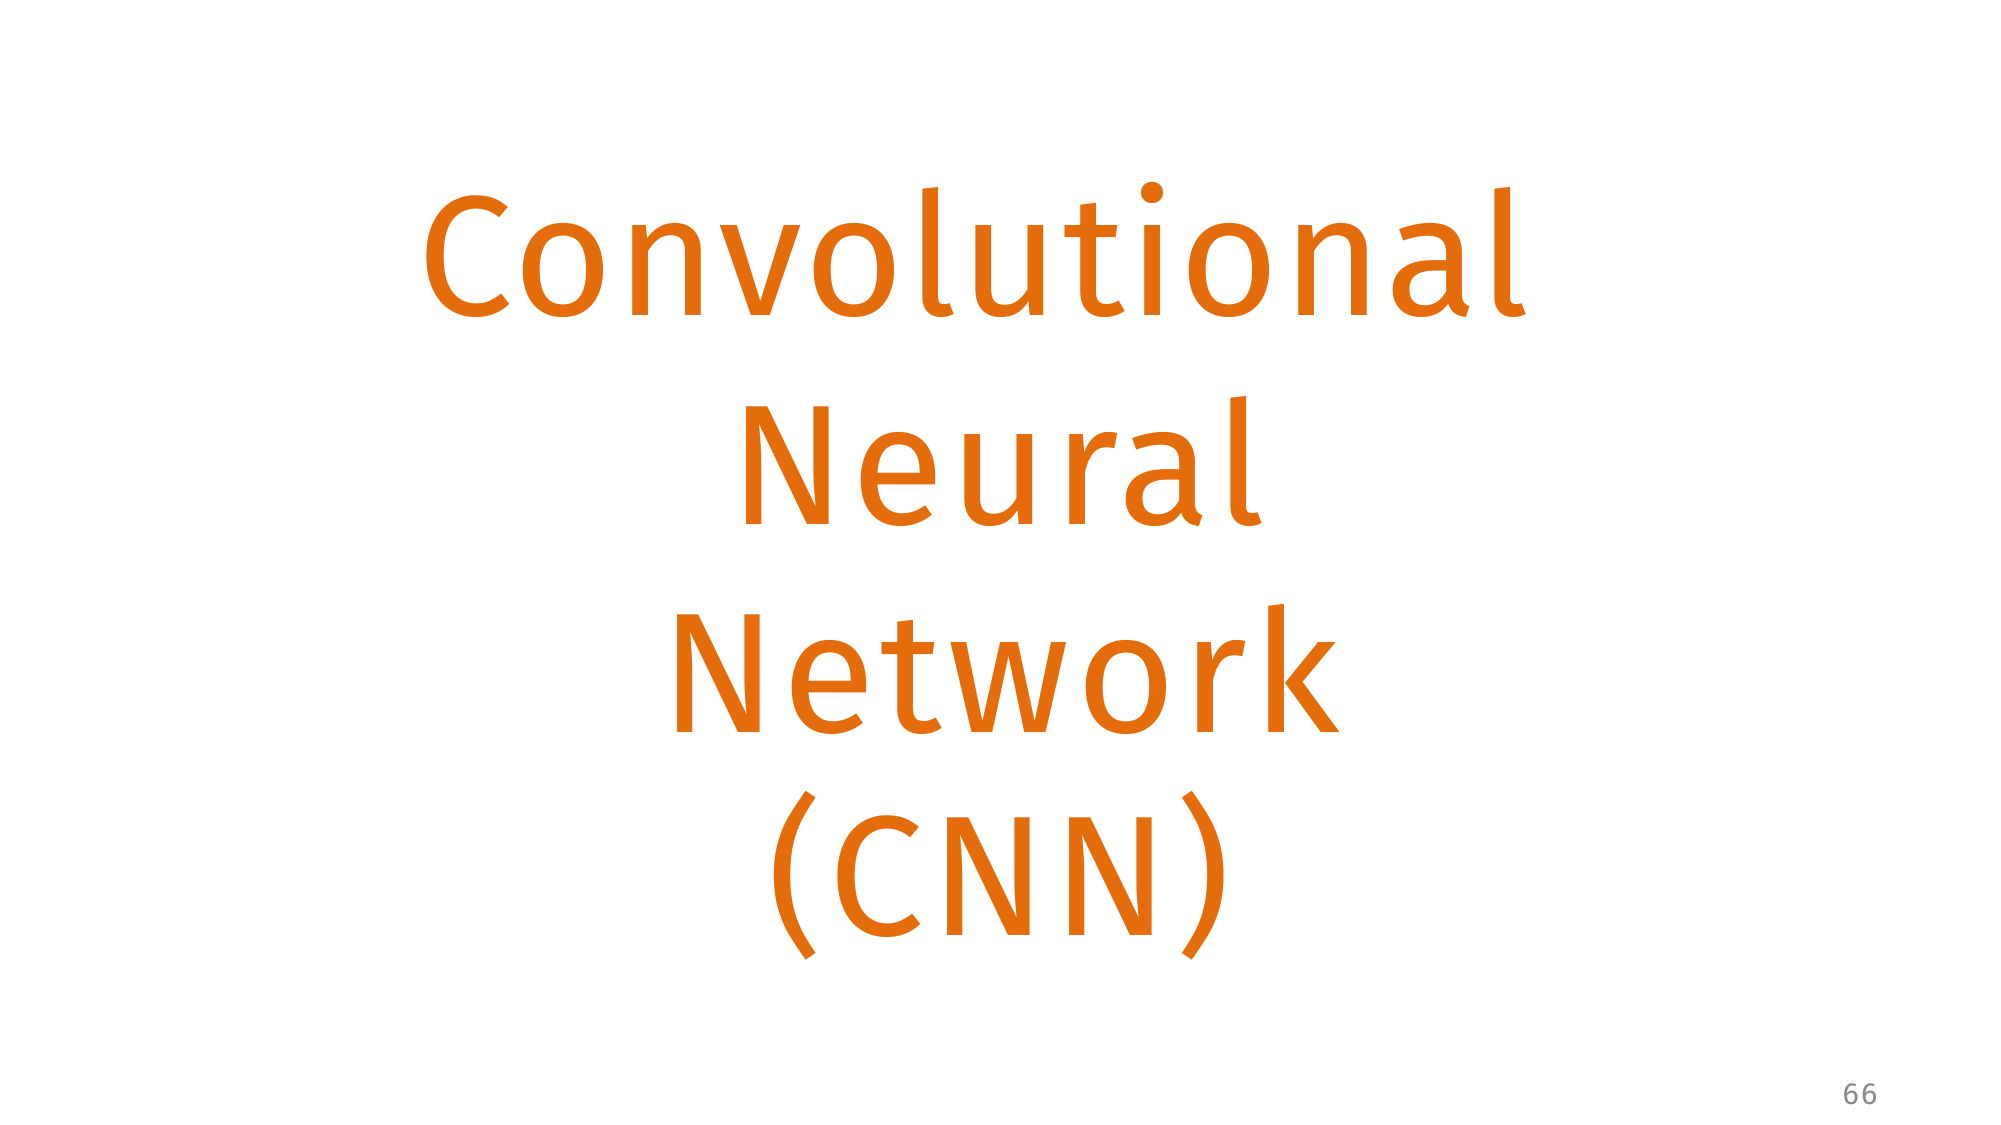

# Convolutional  Neural Network
(CNN)
66
I2DL: Prof. Niessner, Prof. Leal-Taixé